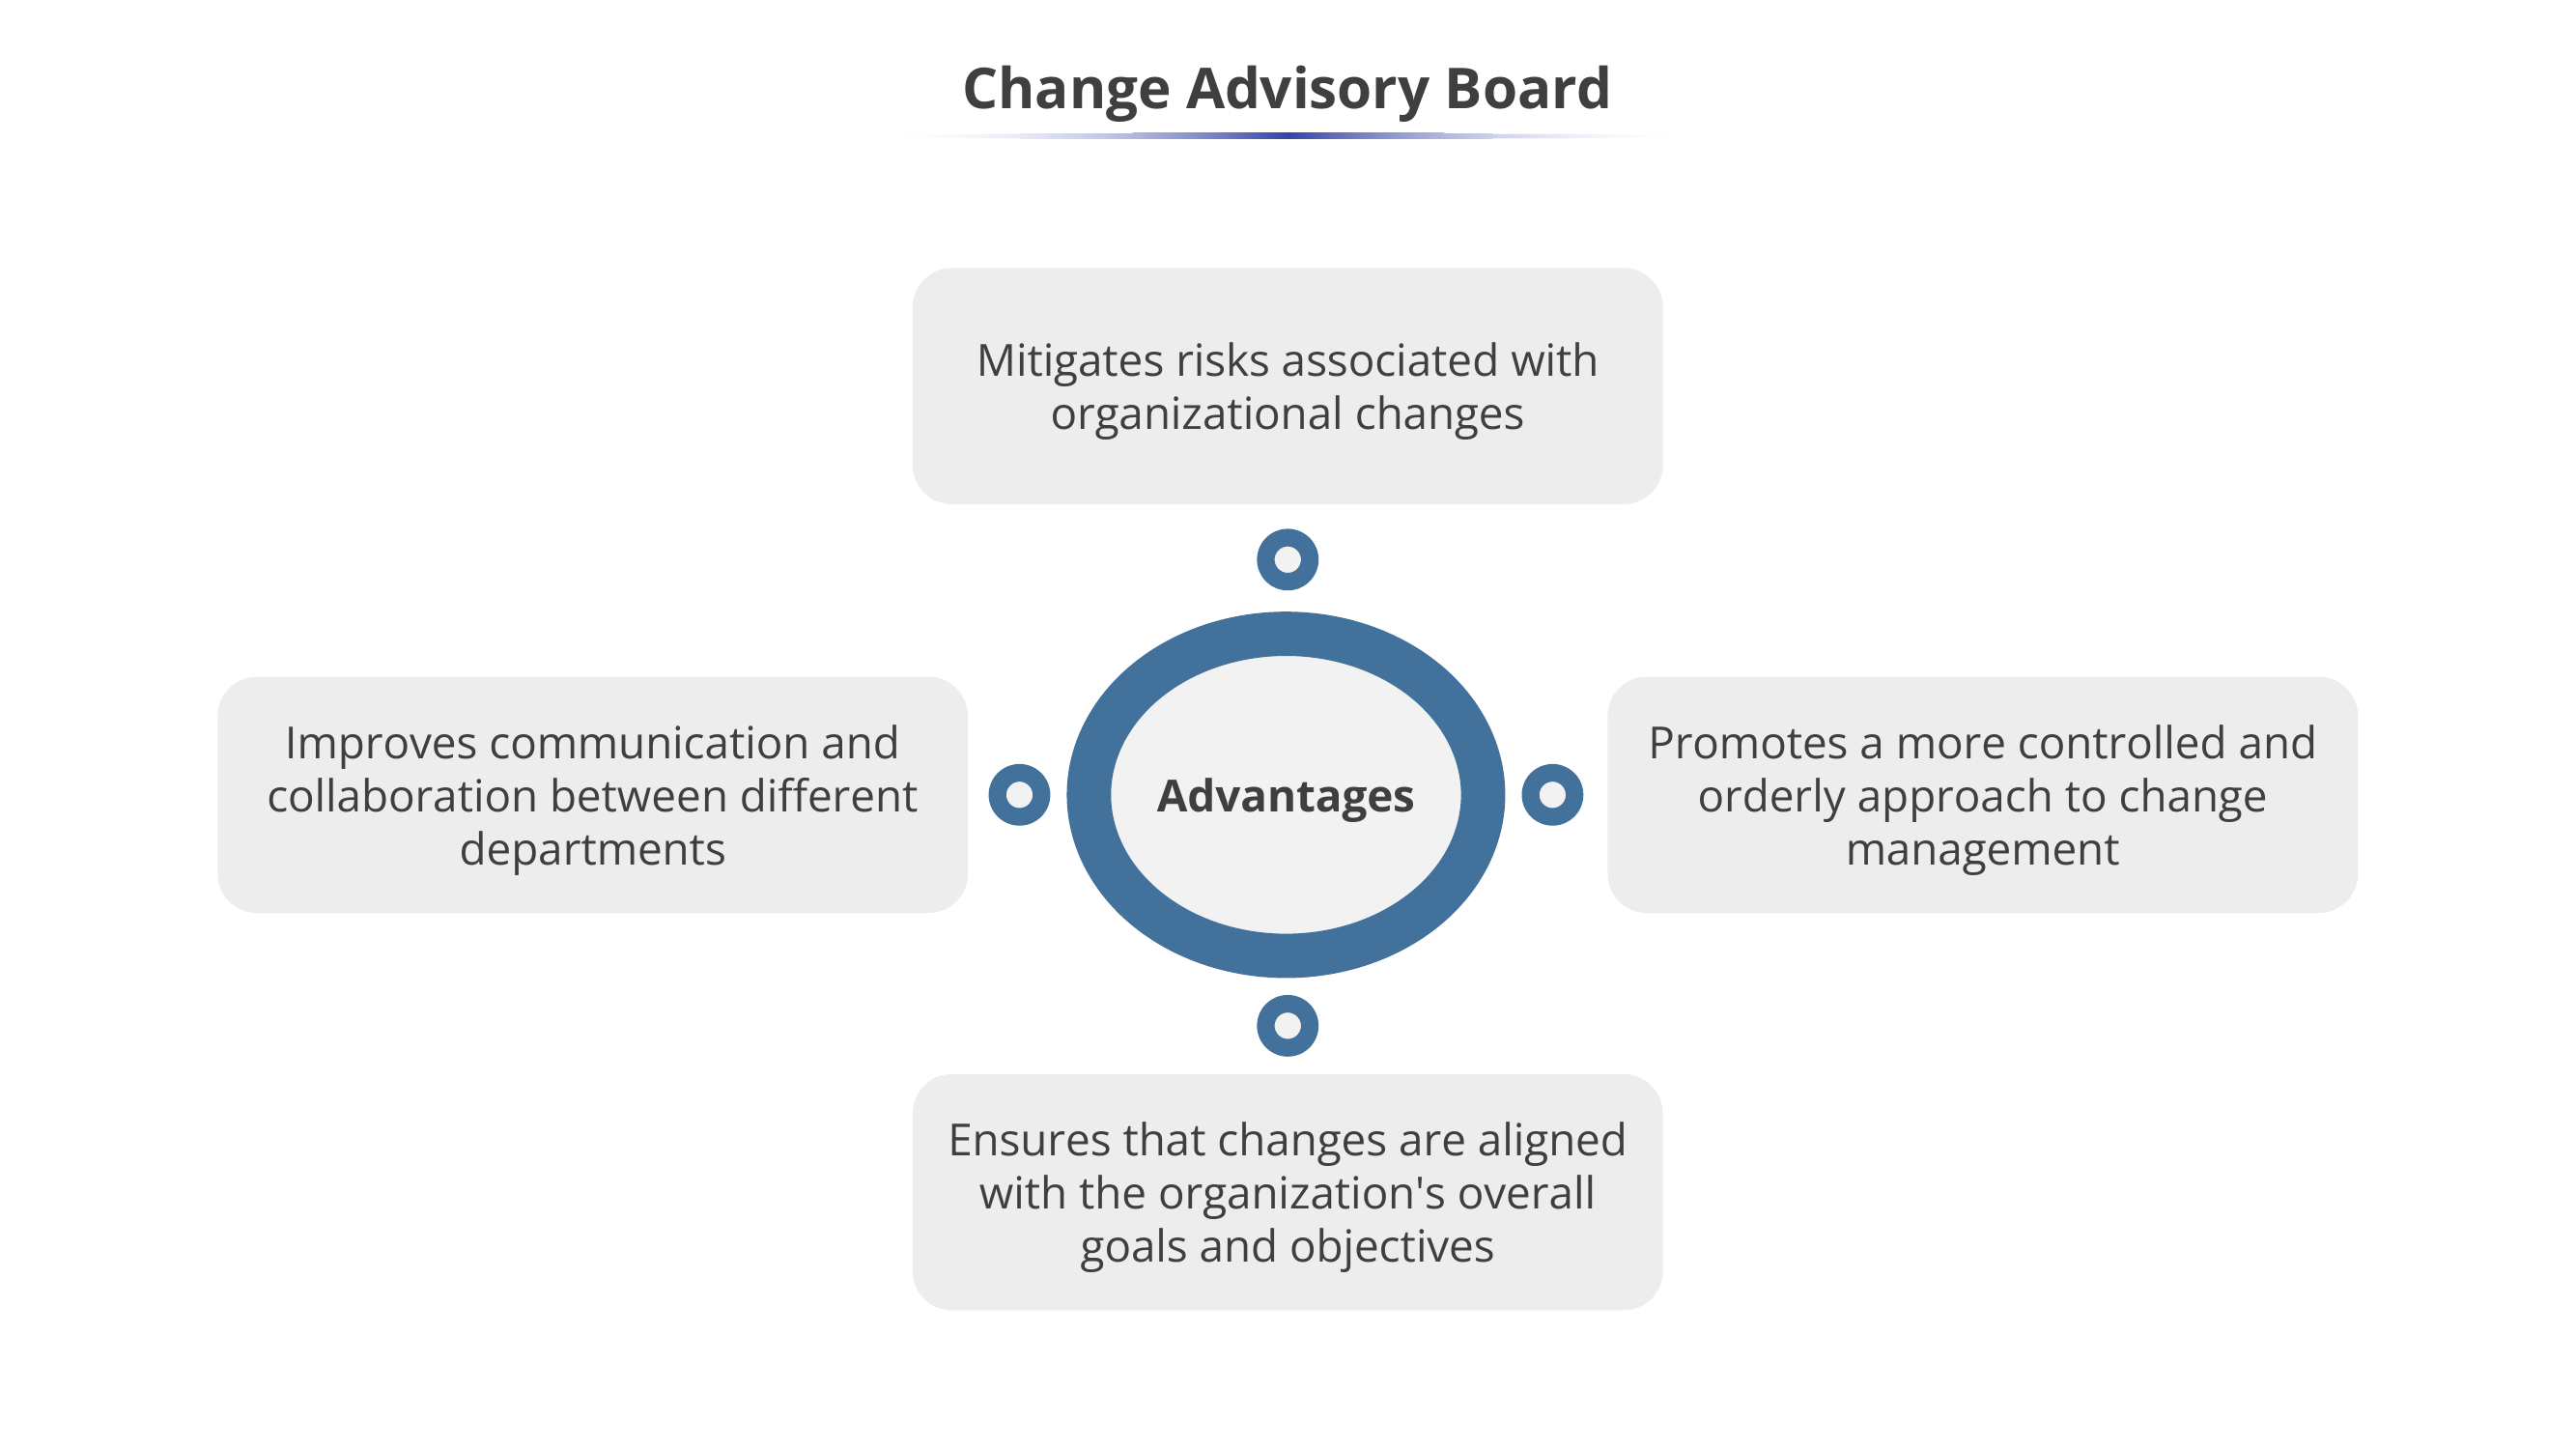

# Change Advisory Board

Mitigates risks associated with organizational changes

Advantages

Improves communication and collaboration between different departments

Promotes a more controlled and orderly approach to change management

Ensures that changes are aligned with the organization's overall goals and objectives